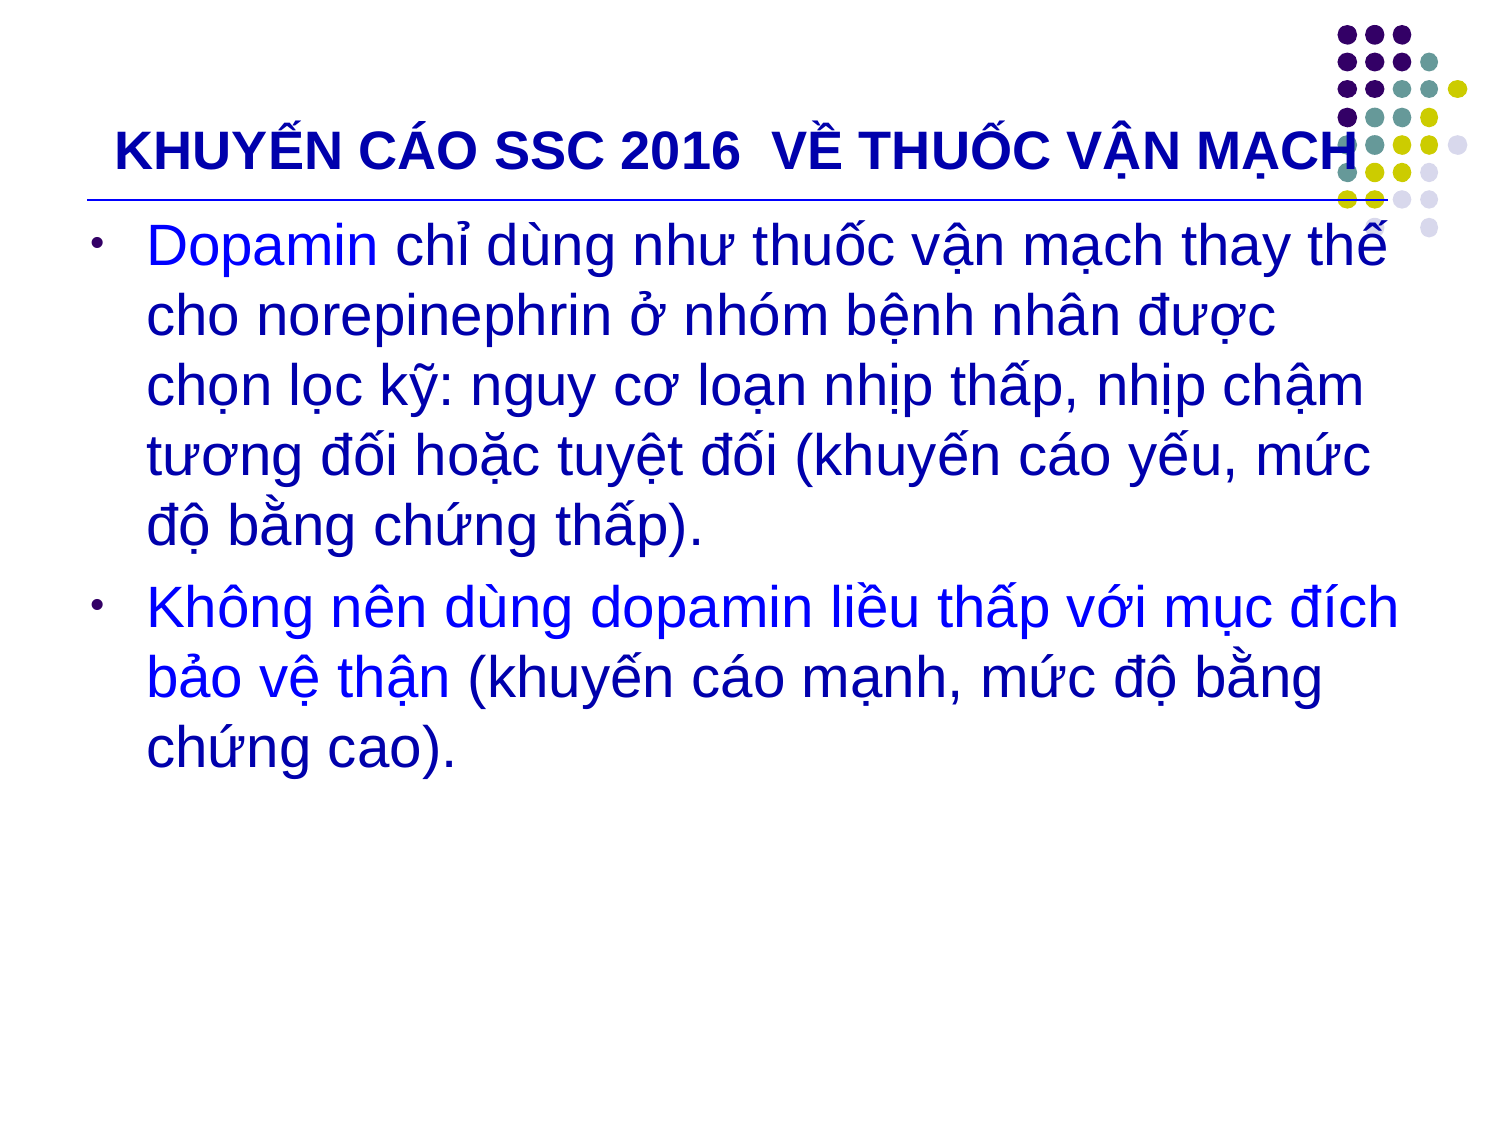

# KHUYẾN CÁO SSC 2016  VỀ THUỐC VẬN MẠCH
Dopamin chỉ dùng như thuốc vận mạch thay thế cho norepinephrin ở nhóm bệnh nhân được chọn lọc kỹ: nguy cơ loạn nhịp thấp, nhịp chậm tương đối hoặc tuyệt đối (khuyến cáo yếu, mức độ bằng chứng thấp).
Không nên dùng dopamin liều thấp với mục đích bảo vệ thận (khuyến cáo mạnh, mức độ bằng chứng cao).